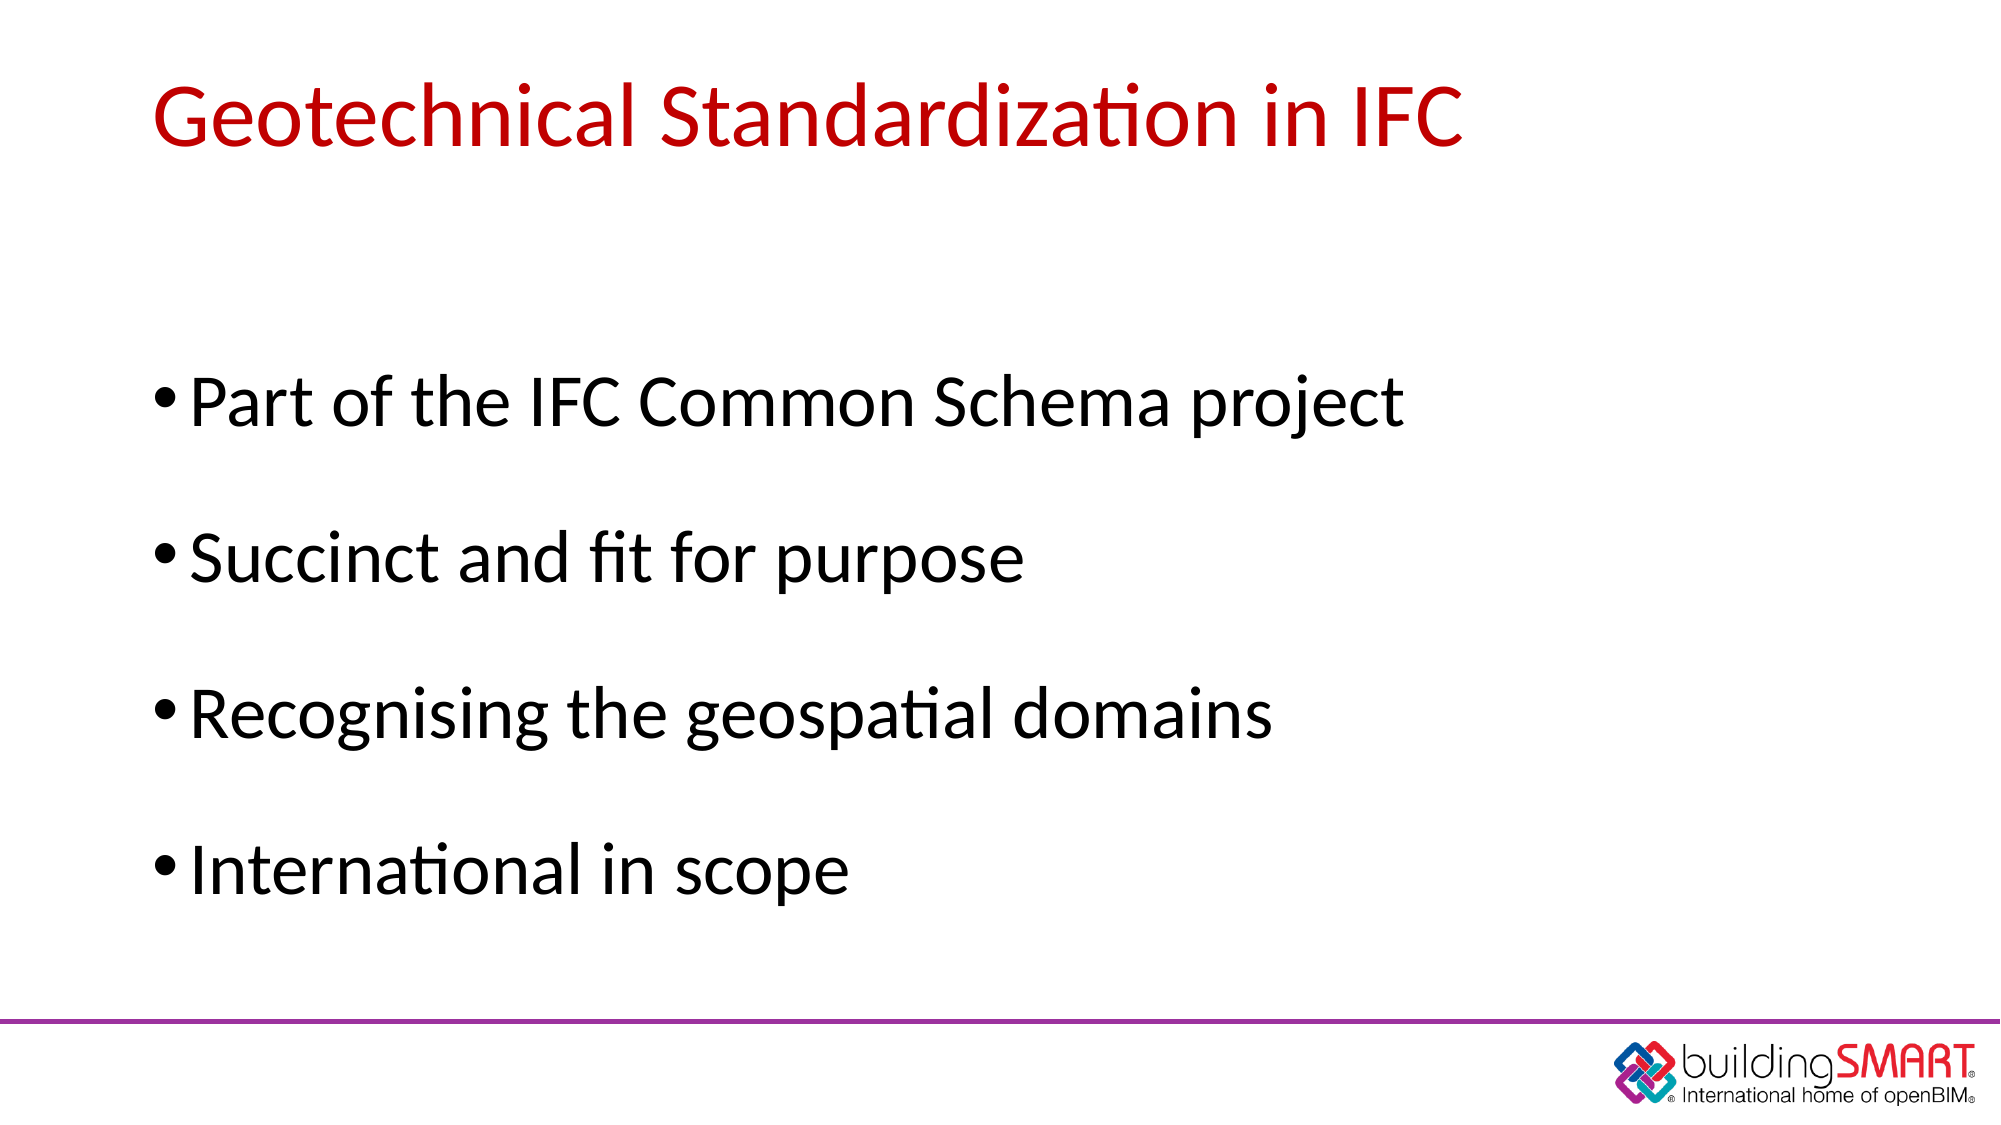

# Geotechnical Standardization in IFC
Part of the IFC Common Schema project
Succinct and fit for purpose
Recognising the geospatial domains
International in scope